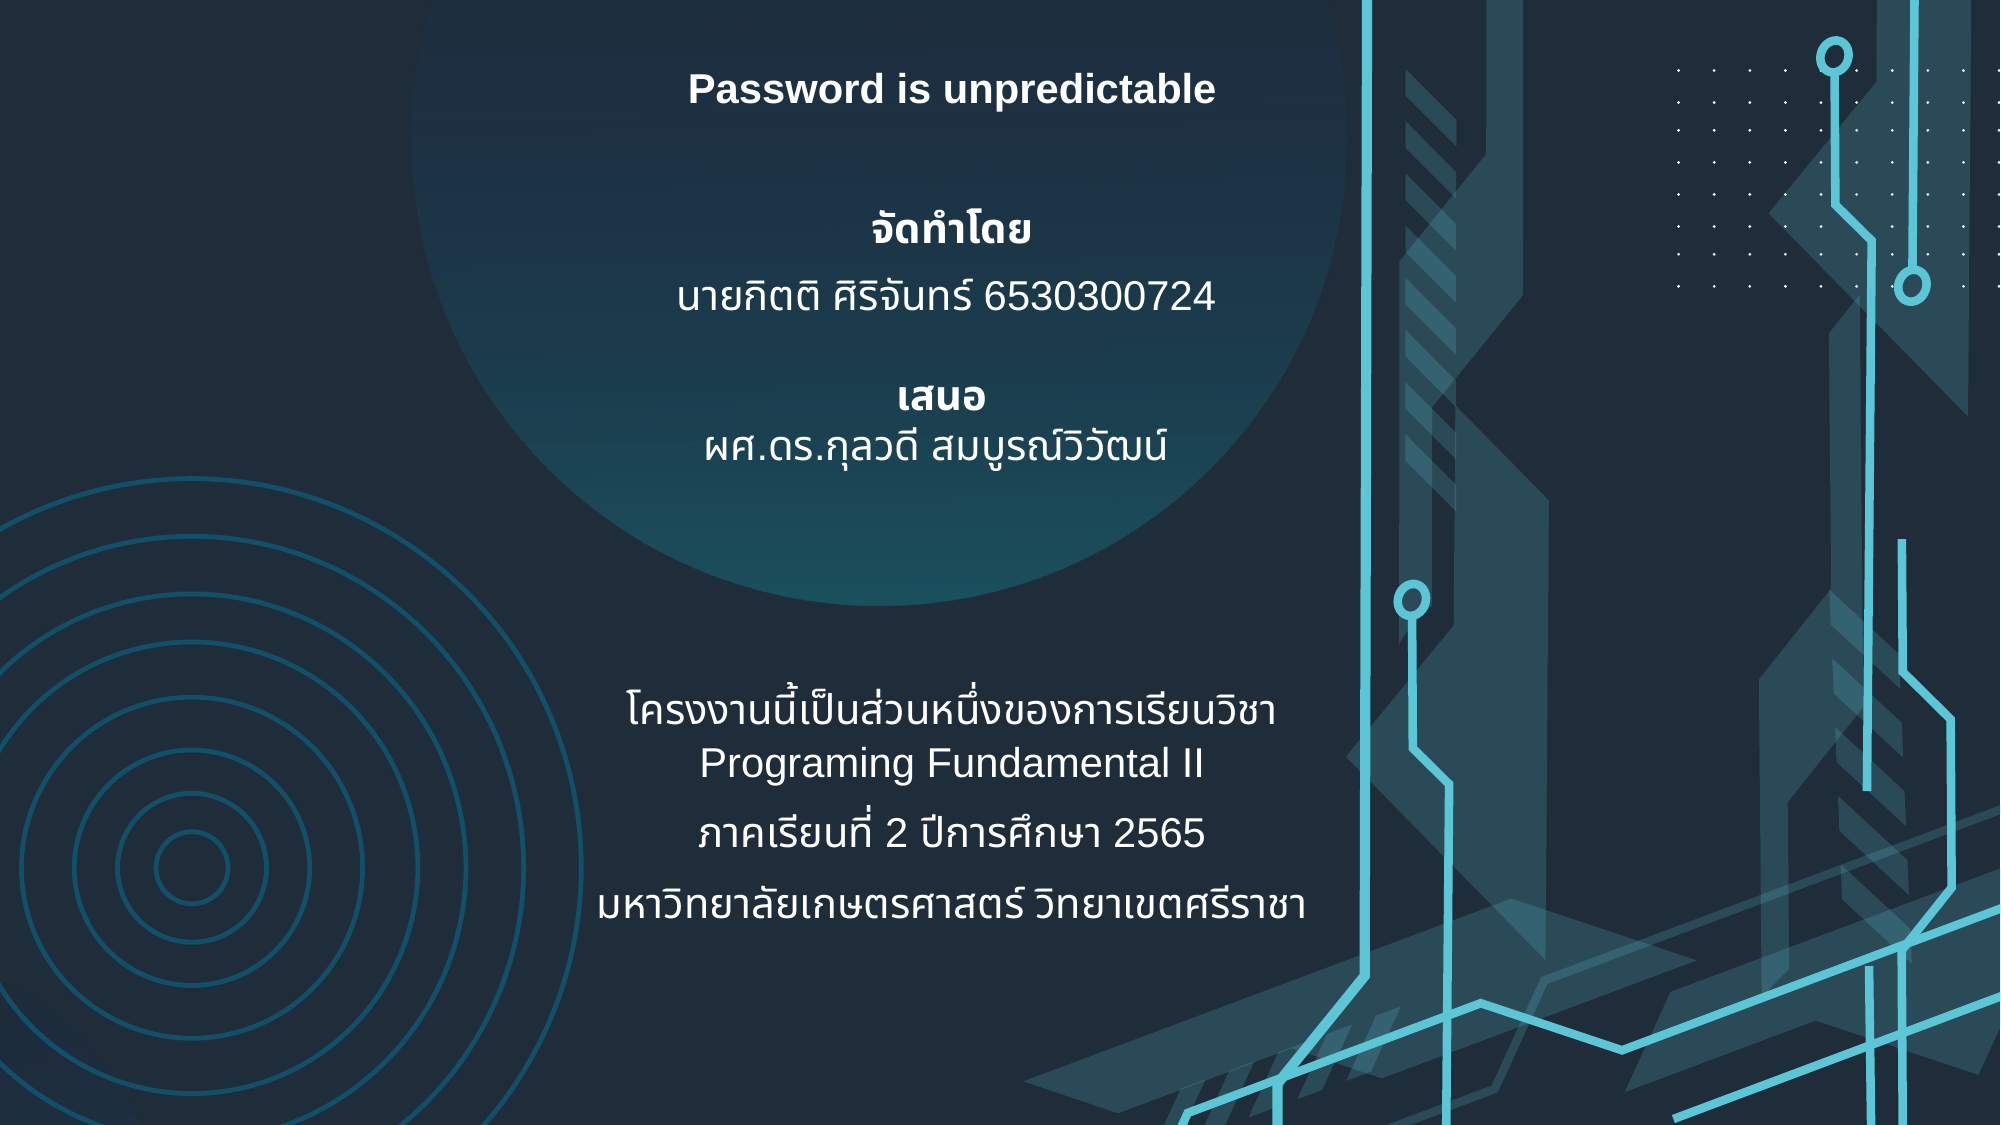

Password is unpredictable

จัดทำโดย
นายกิตติ ศิริจันทร์ 6530300724

เสนอ
ผศ.ดร.กุลวดี สมบูรณ์วิวัฒน์

โครงงานนี้เป็นส่วนหนึ่งของการเรียนวิชา Programing Fundamental II
ภาคเรียนที่ 2 ปีการศึกษา 2565
มหาวิทยาลัยเกษตรศาสตร์ วิทยาเขตศรีราชา